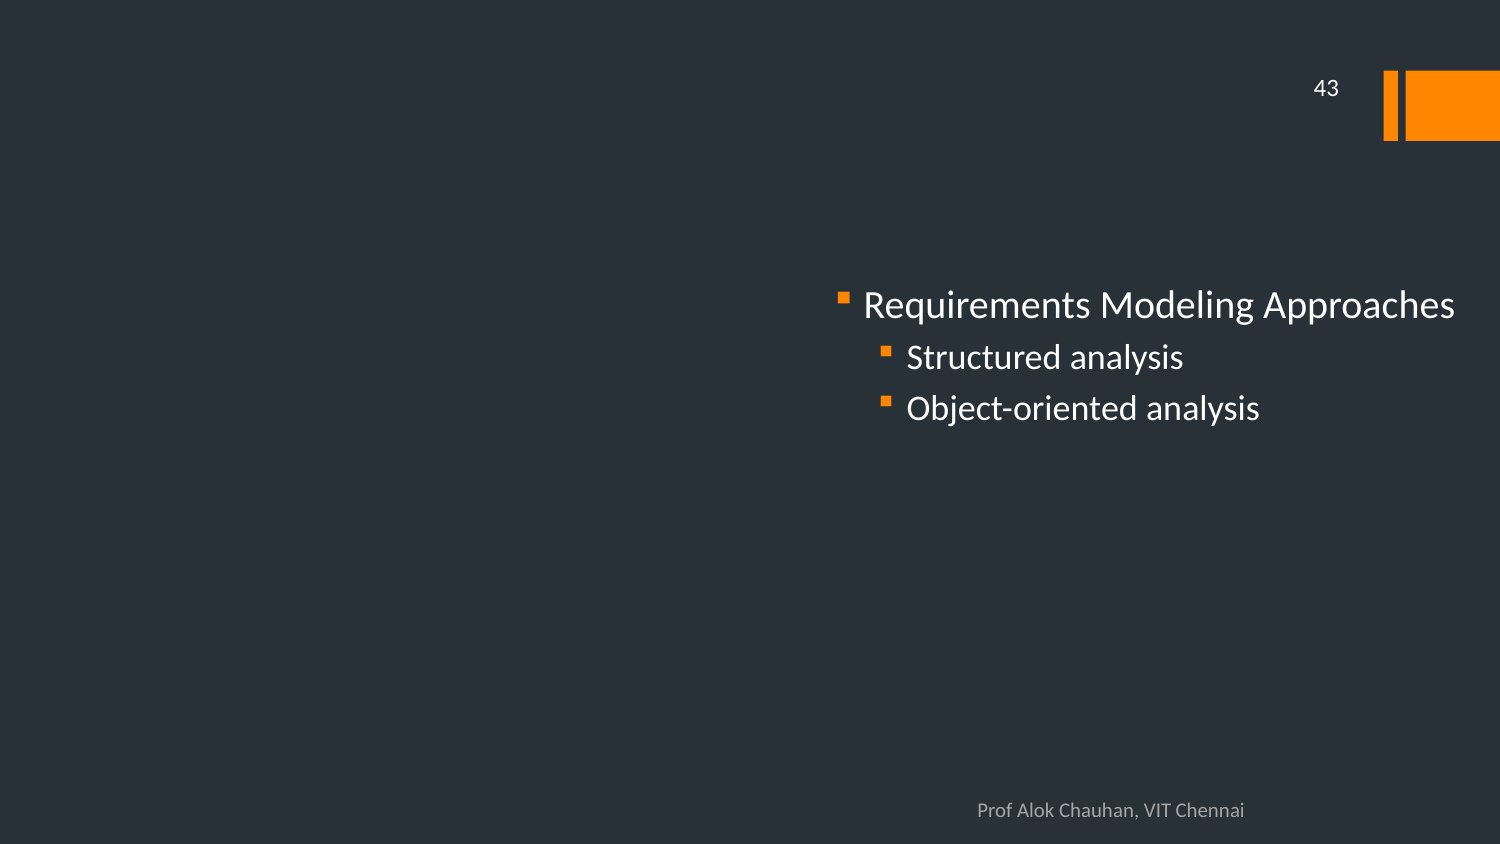

43

Requirements Modeling Approaches
Structured analysis
Object-oriented analysis

Prof Alok Chauhan, VIT Chennai